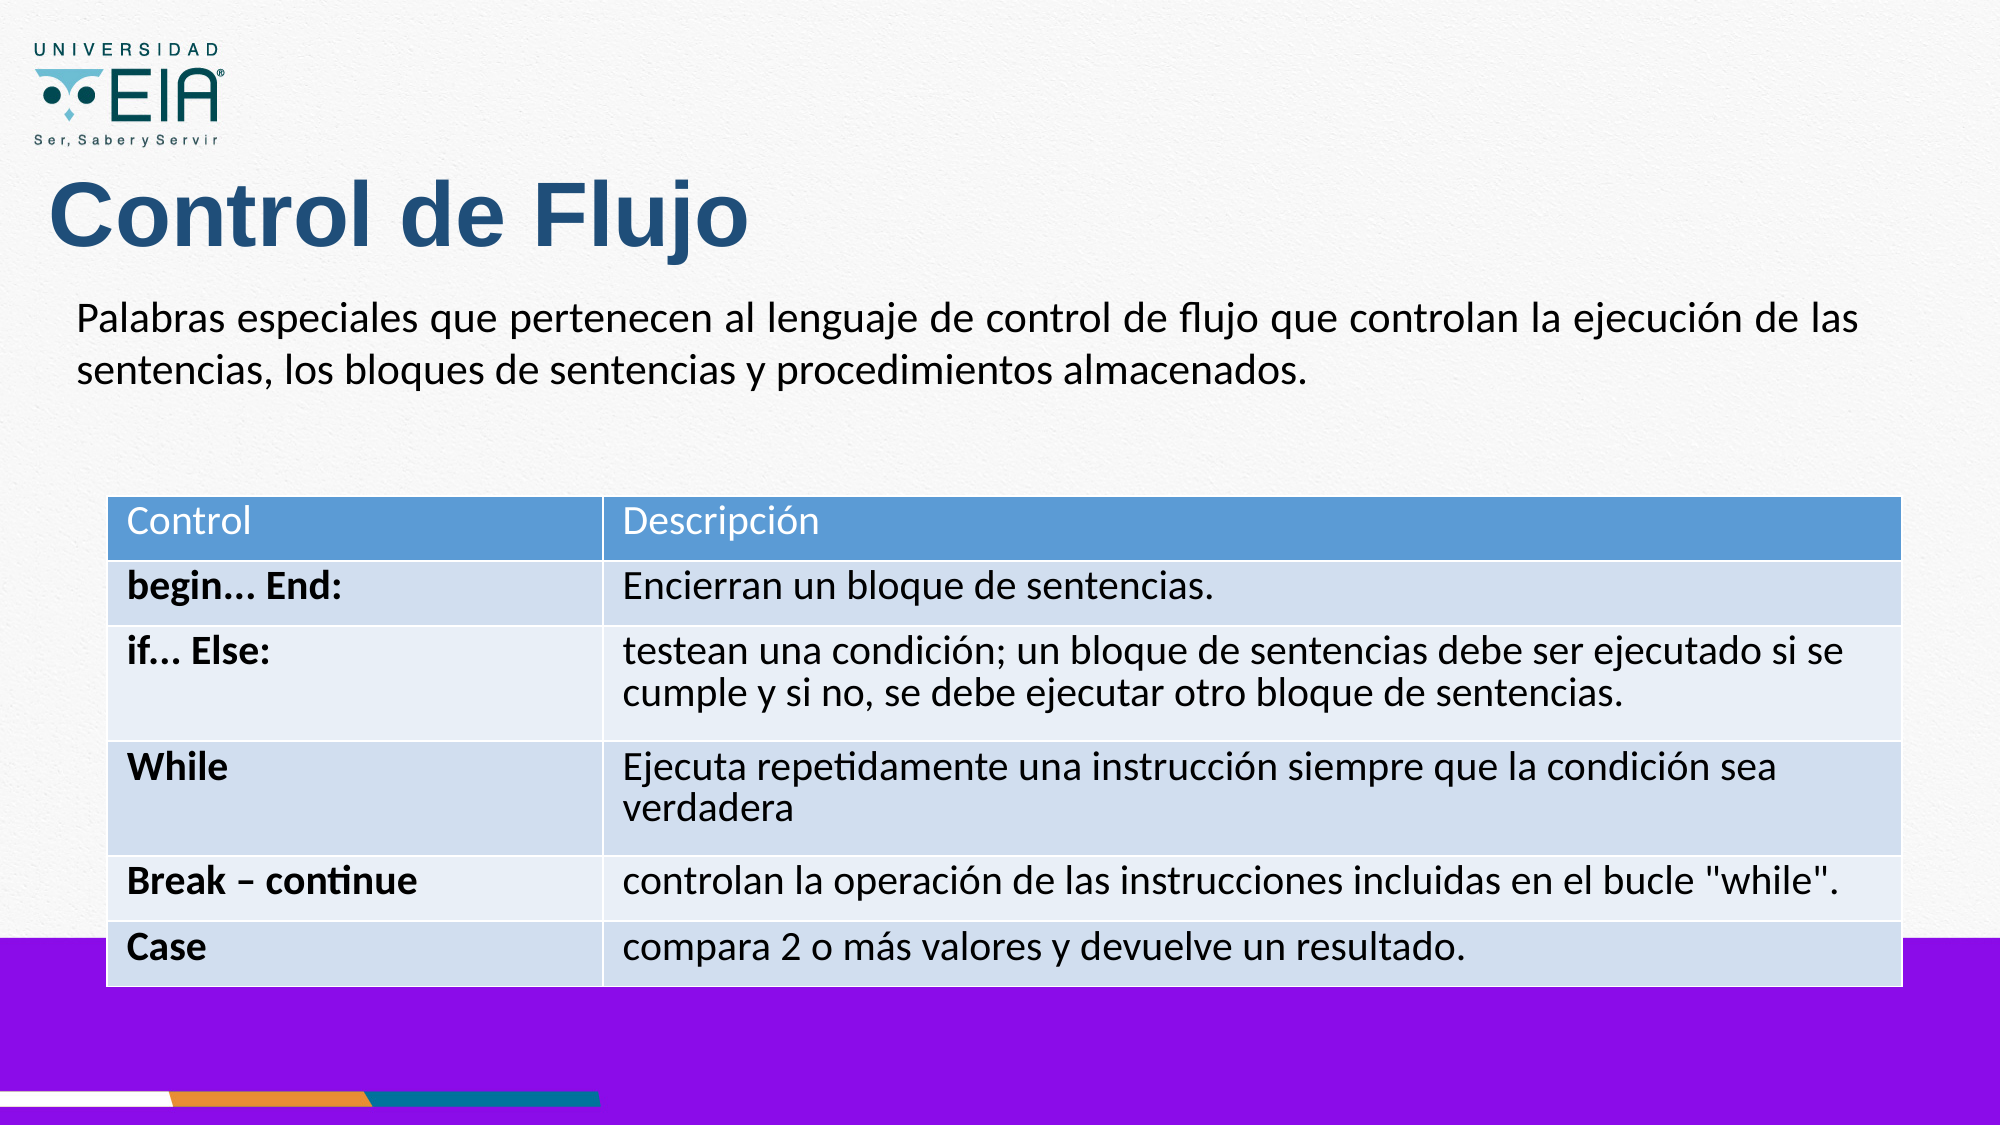

# Control de Flujo
Palabras especiales que pertenecen al lenguaje de control de flujo que controlan la ejecución de las sentencias, los bloques de sentencias y procedimientos almacenados.
| Control | Descripción |
| --- | --- |
| begin... End: | Encierran un bloque de sentencias. |
| if... Else: | testean una condición; un bloque de sentencias debe ser ejecutado si se cumple y si no, se debe ejecutar otro bloque de sentencias. |
| While | Ejecuta repetidamente una instrucción siempre que la condición sea verdadera |
| Break – continue | controlan la operación de las instrucciones incluidas en el bucle "while". |
| Case | compara 2 o más valores y devuelve un resultado. |